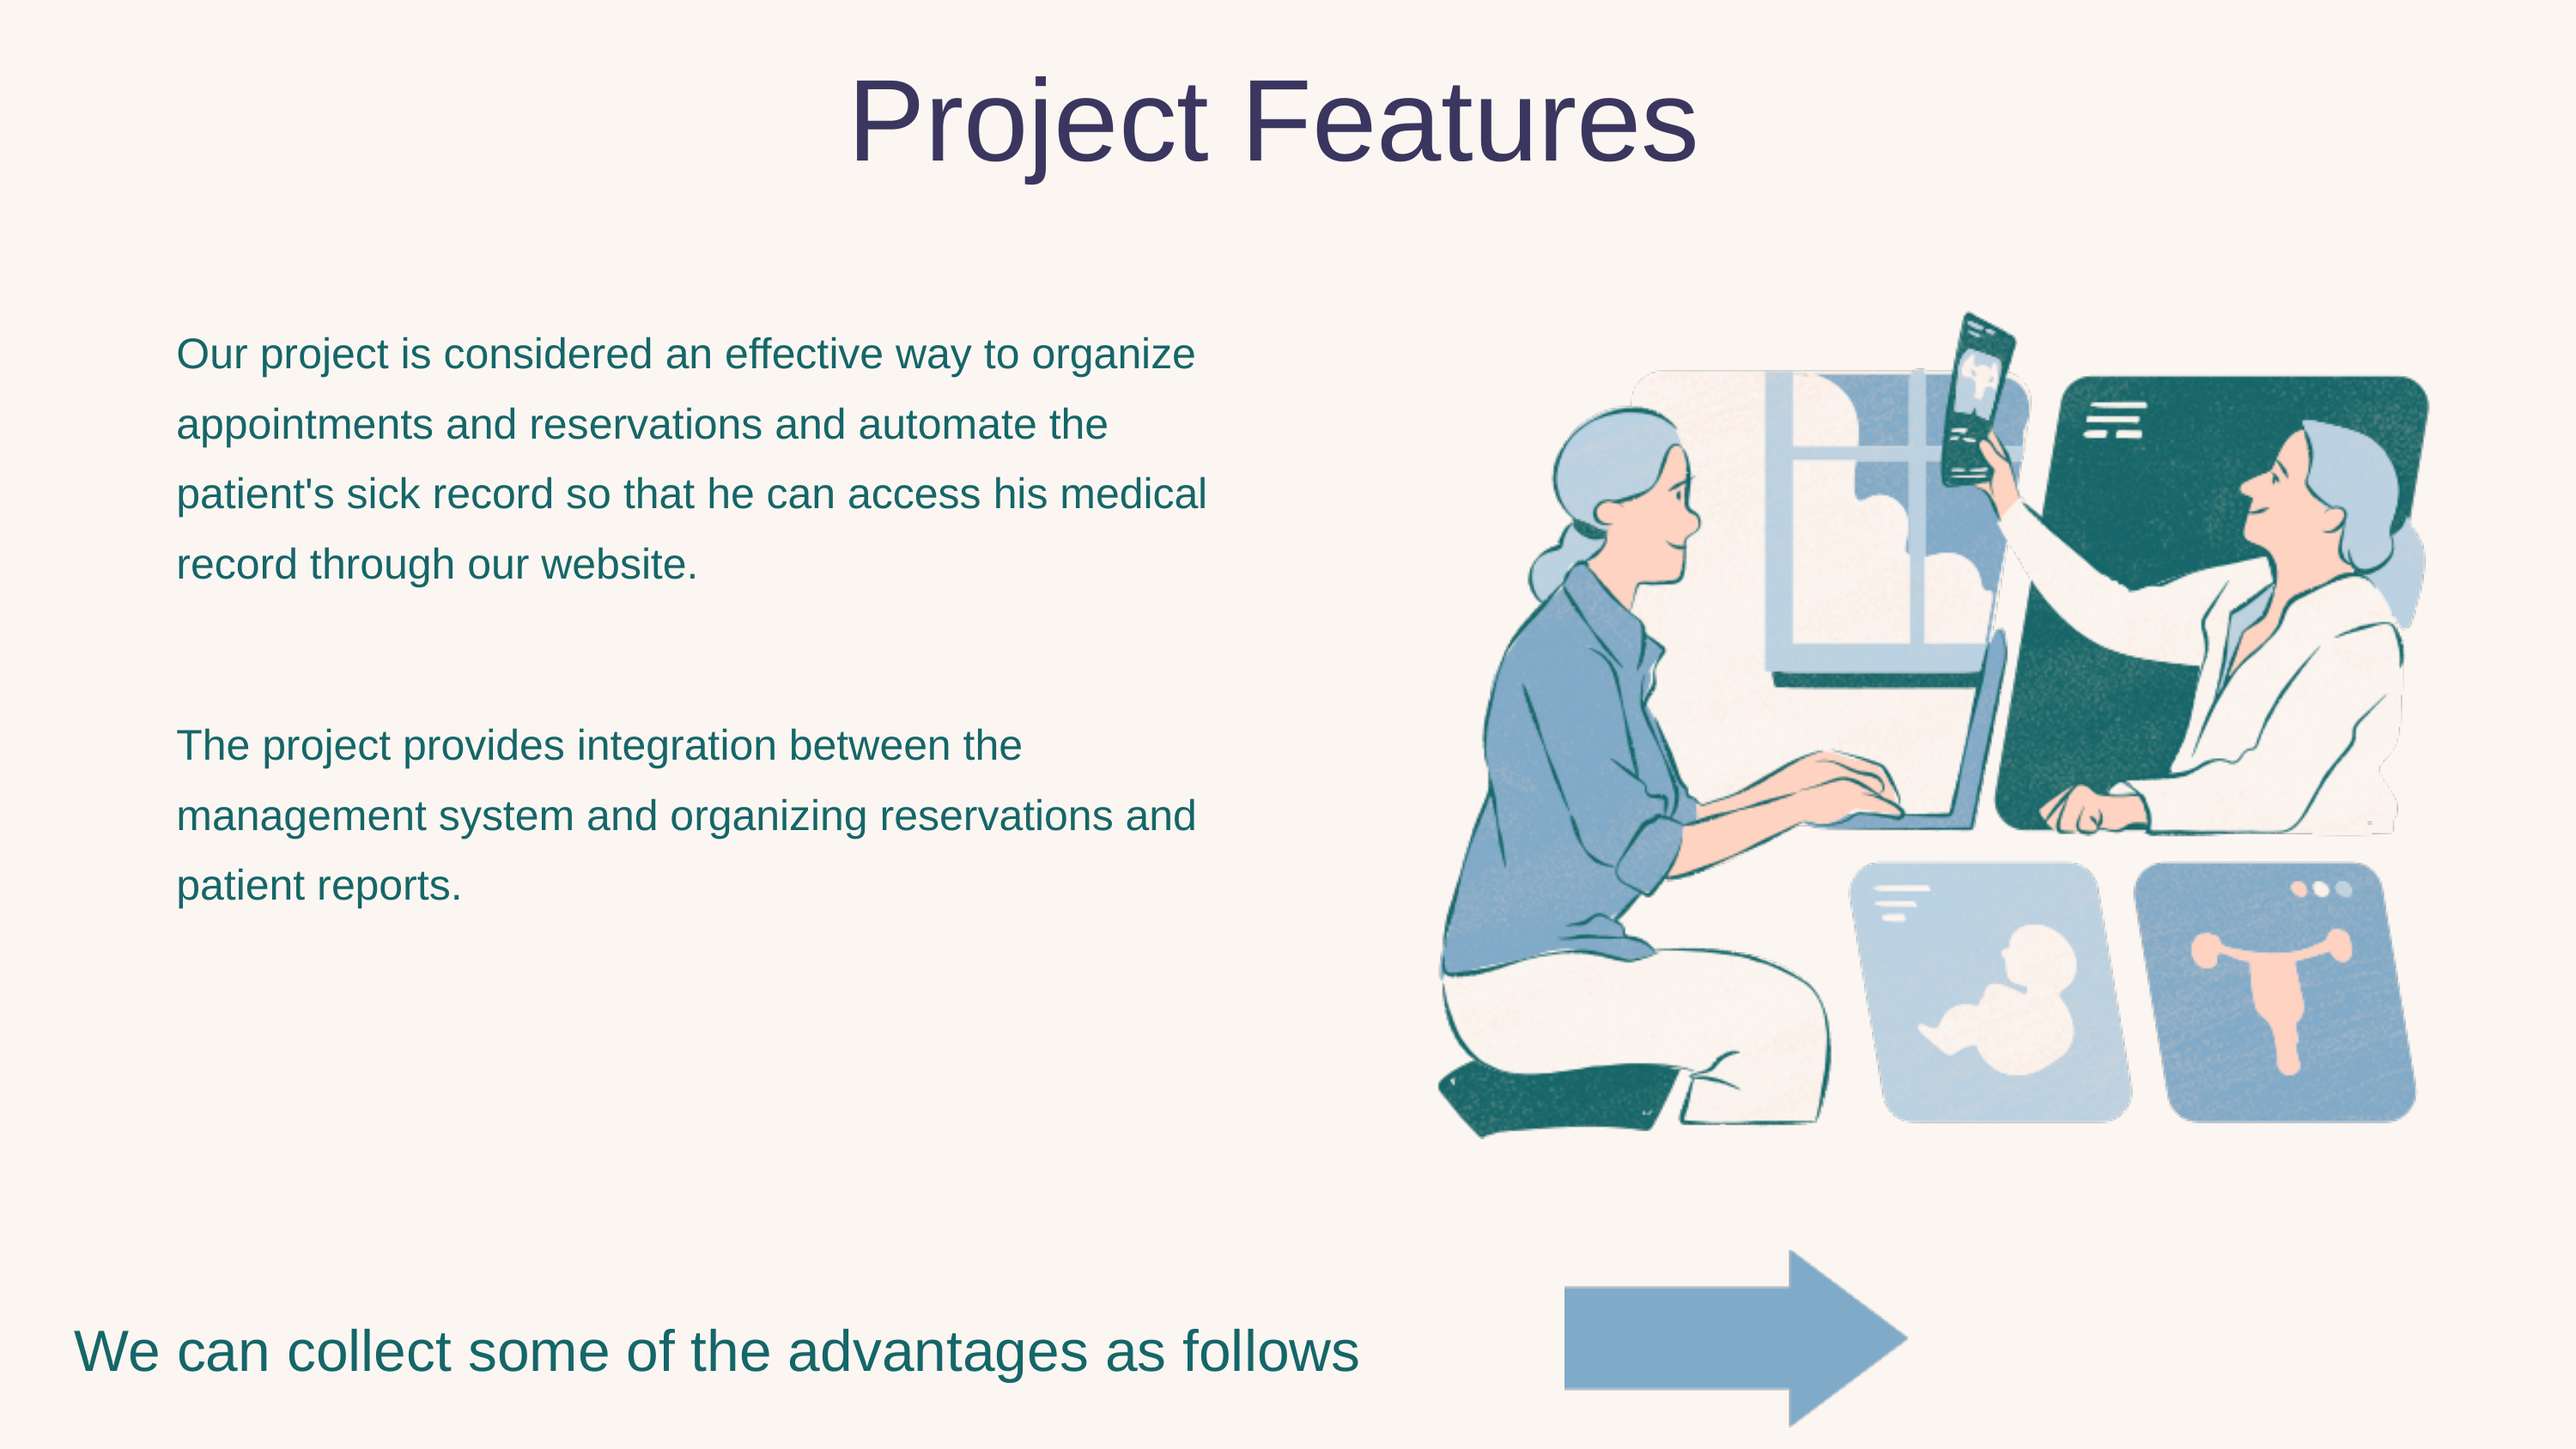

Project Features
Our project is considered an effective way to organize appointments and reservations and automate the patient's sick record so that he can access his medical record through our website.

The project provides integration between the management system and organizing reservations and patient reports.

We can collect some of the advantages as follows